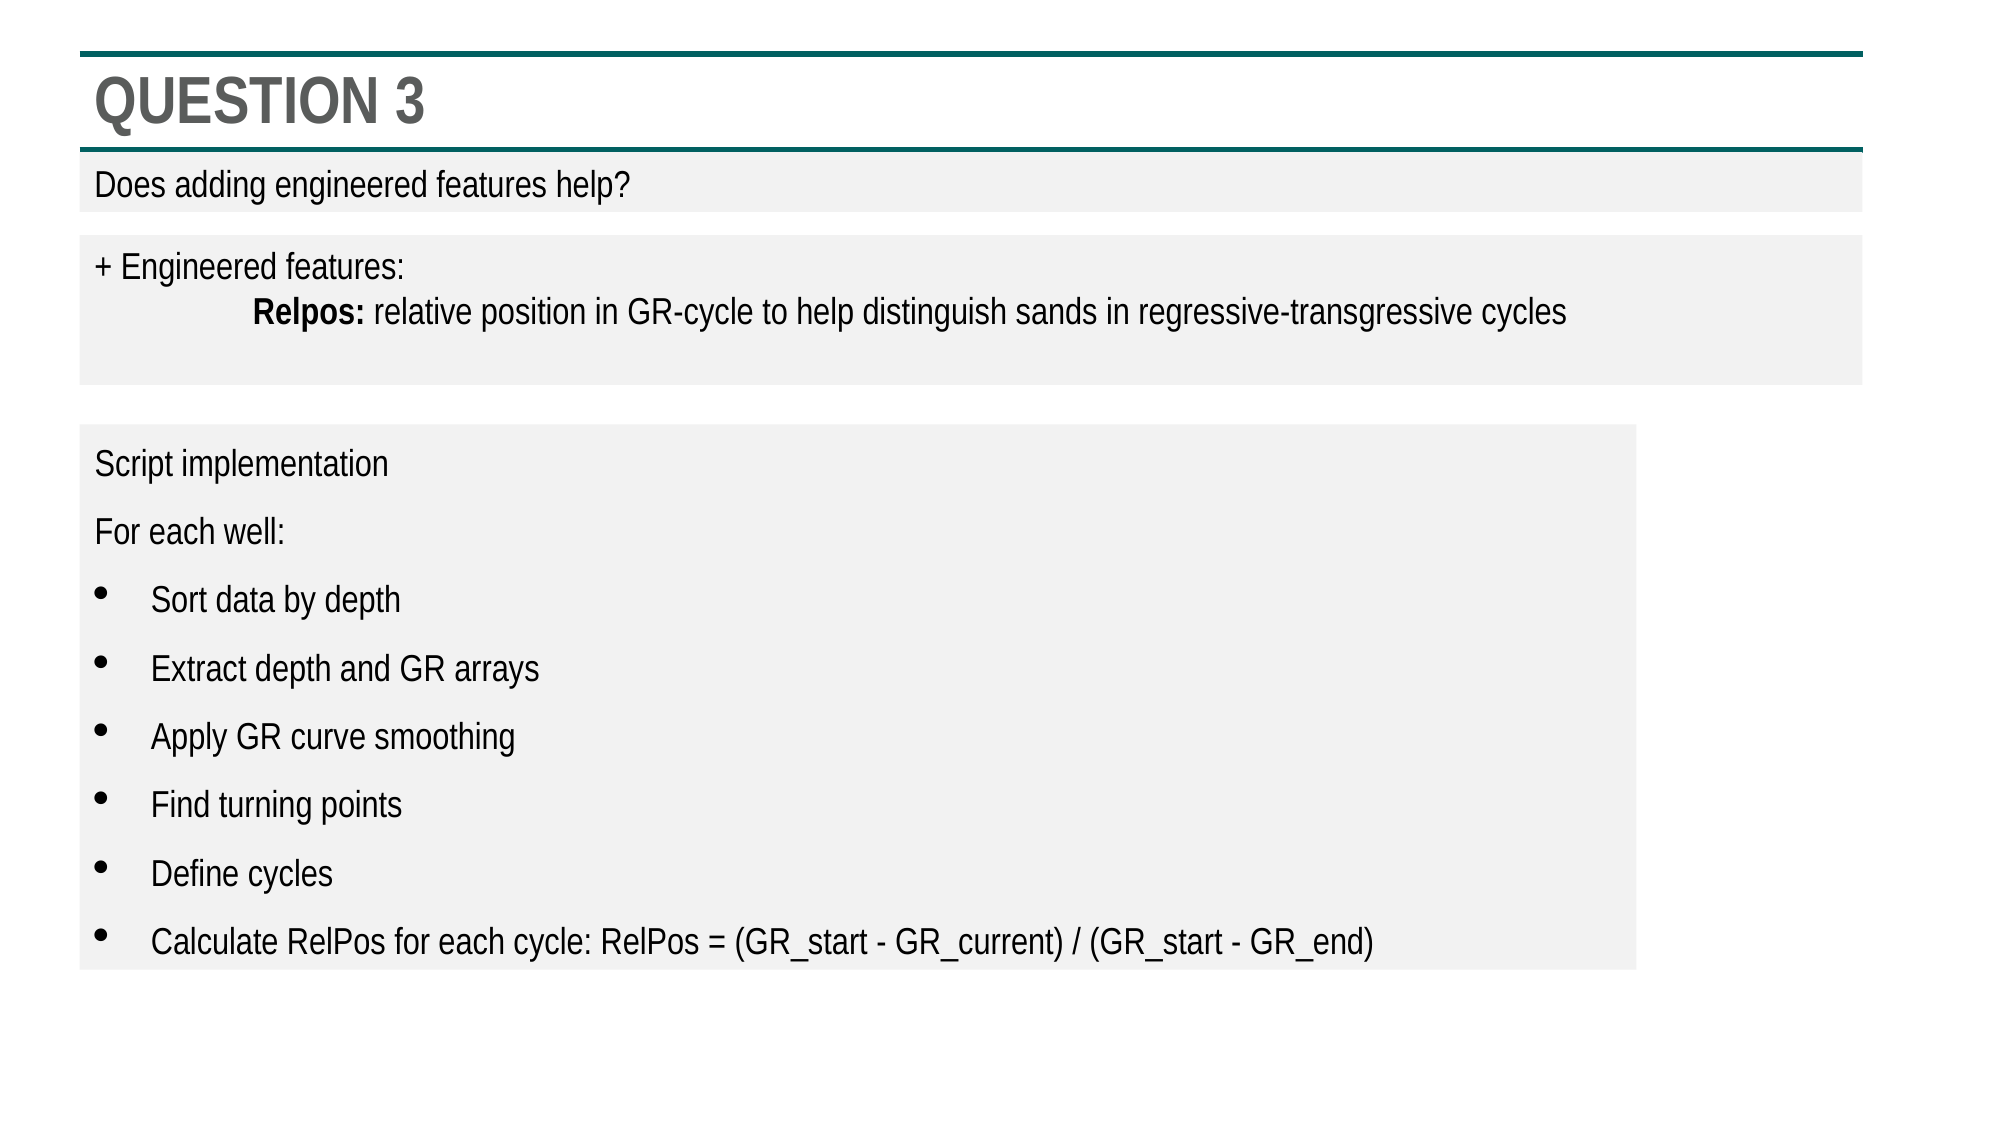

# question 3
Does adding engineered features help?
+ Engineered features:
	 Relpos: relative position in GR-cycle to help distinguish sands in regressive-transgressive cycles

Script implementation
For each well:
Sort data by depth
Extract depth and GR arrays
Apply GR curve smoothing
Find turning points
Define cycles
Calculate RelPos for each cycle: RelPos = (GR_start - GR_current) / (GR_start - GR_end)